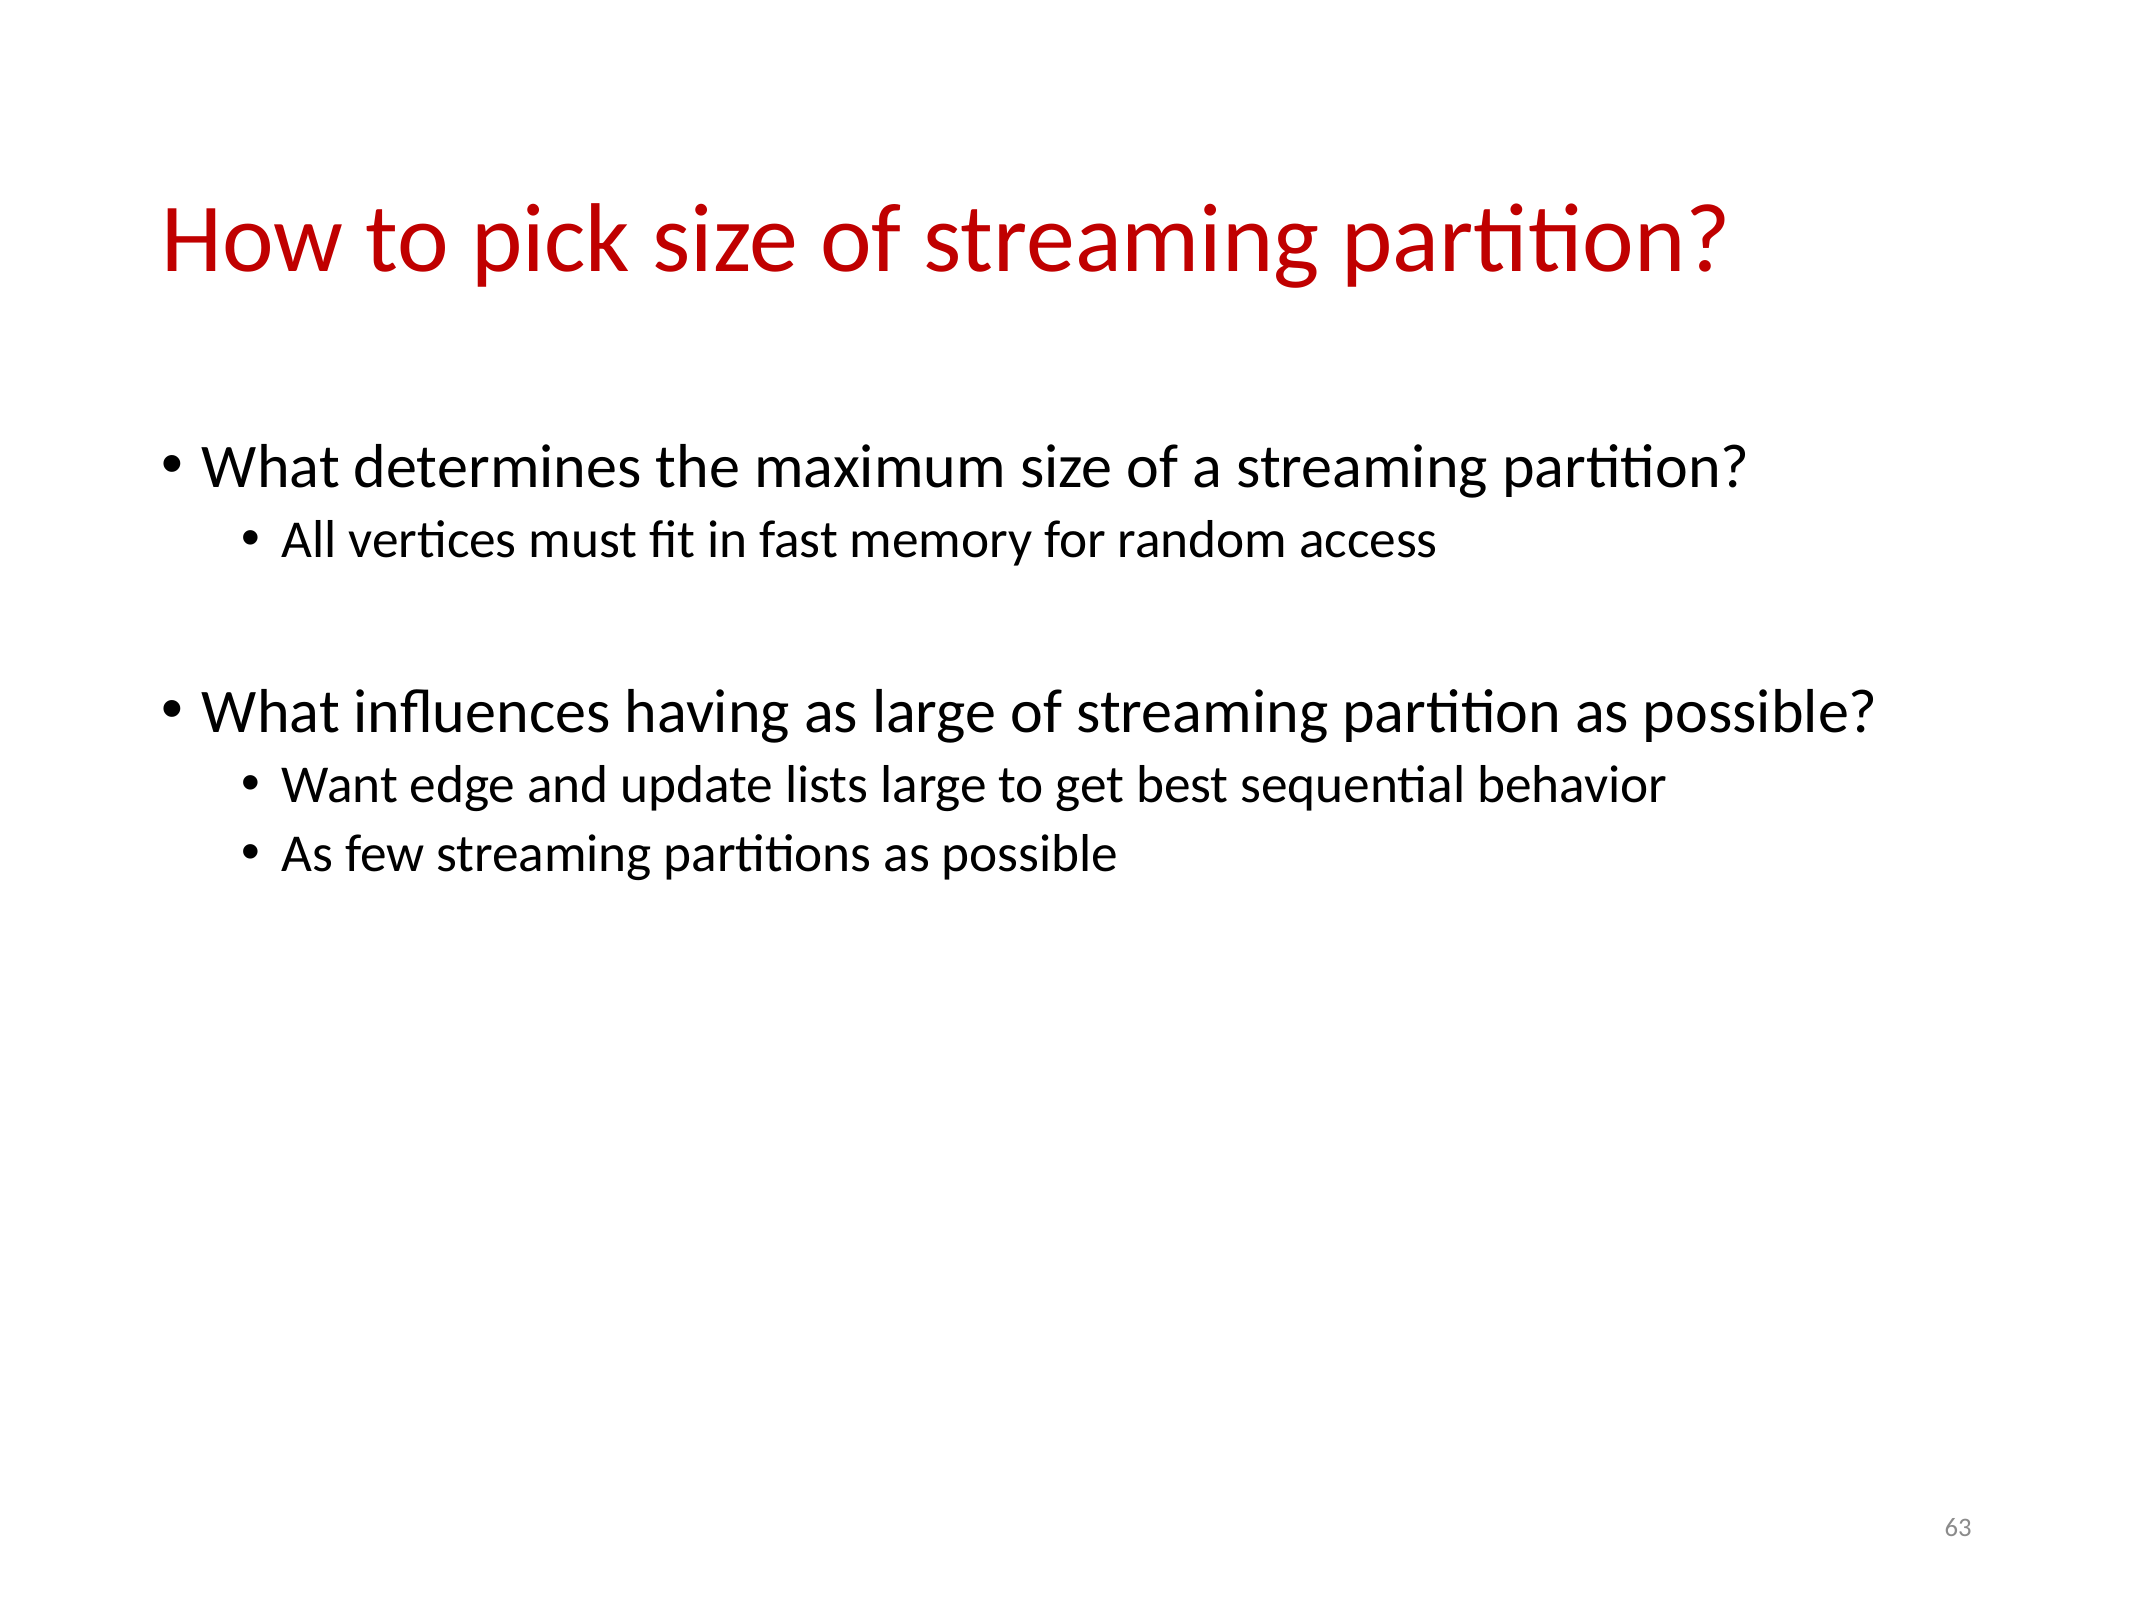

# How to pick size of streaming partition?
What determines the maximum size of a streaming partition?
All vertices must fit in fast memory for random access

What influences having as large of streaming partition as possible?
Want edge and update lists large to get best sequential behavior
As few streaming partitions as possible

63